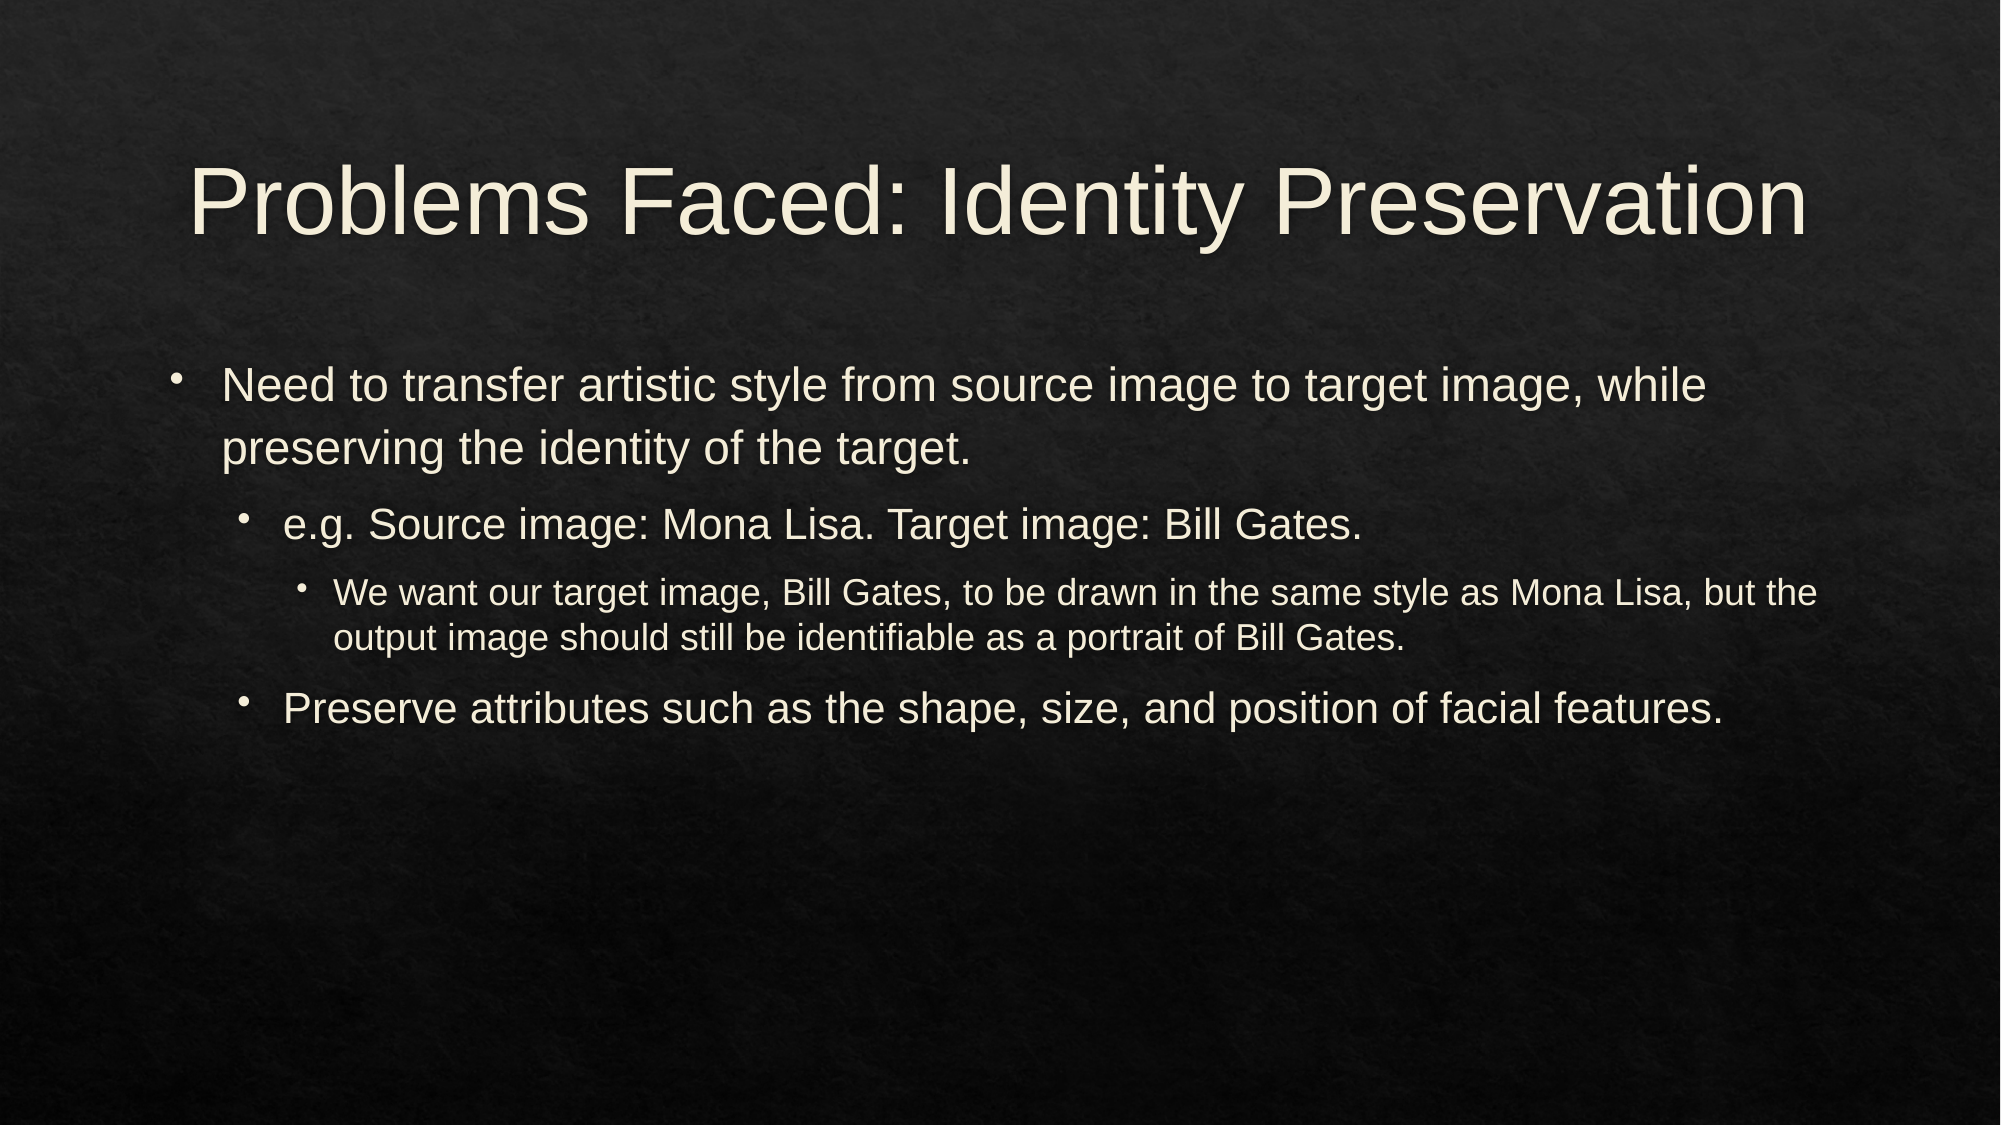

# Problems Faced: Identity Preservation
Need to transfer artistic style from source image to target image, while preserving the identity of the target.
e.g. Source image: Mona Lisa. Target image: Bill Gates.
We want our target image, Bill Gates, to be drawn in the same style as Mona Lisa, but the output image should still be identifiable as a portrait of Bill Gates.
Preserve attributes such as the shape, size, and position of facial features.